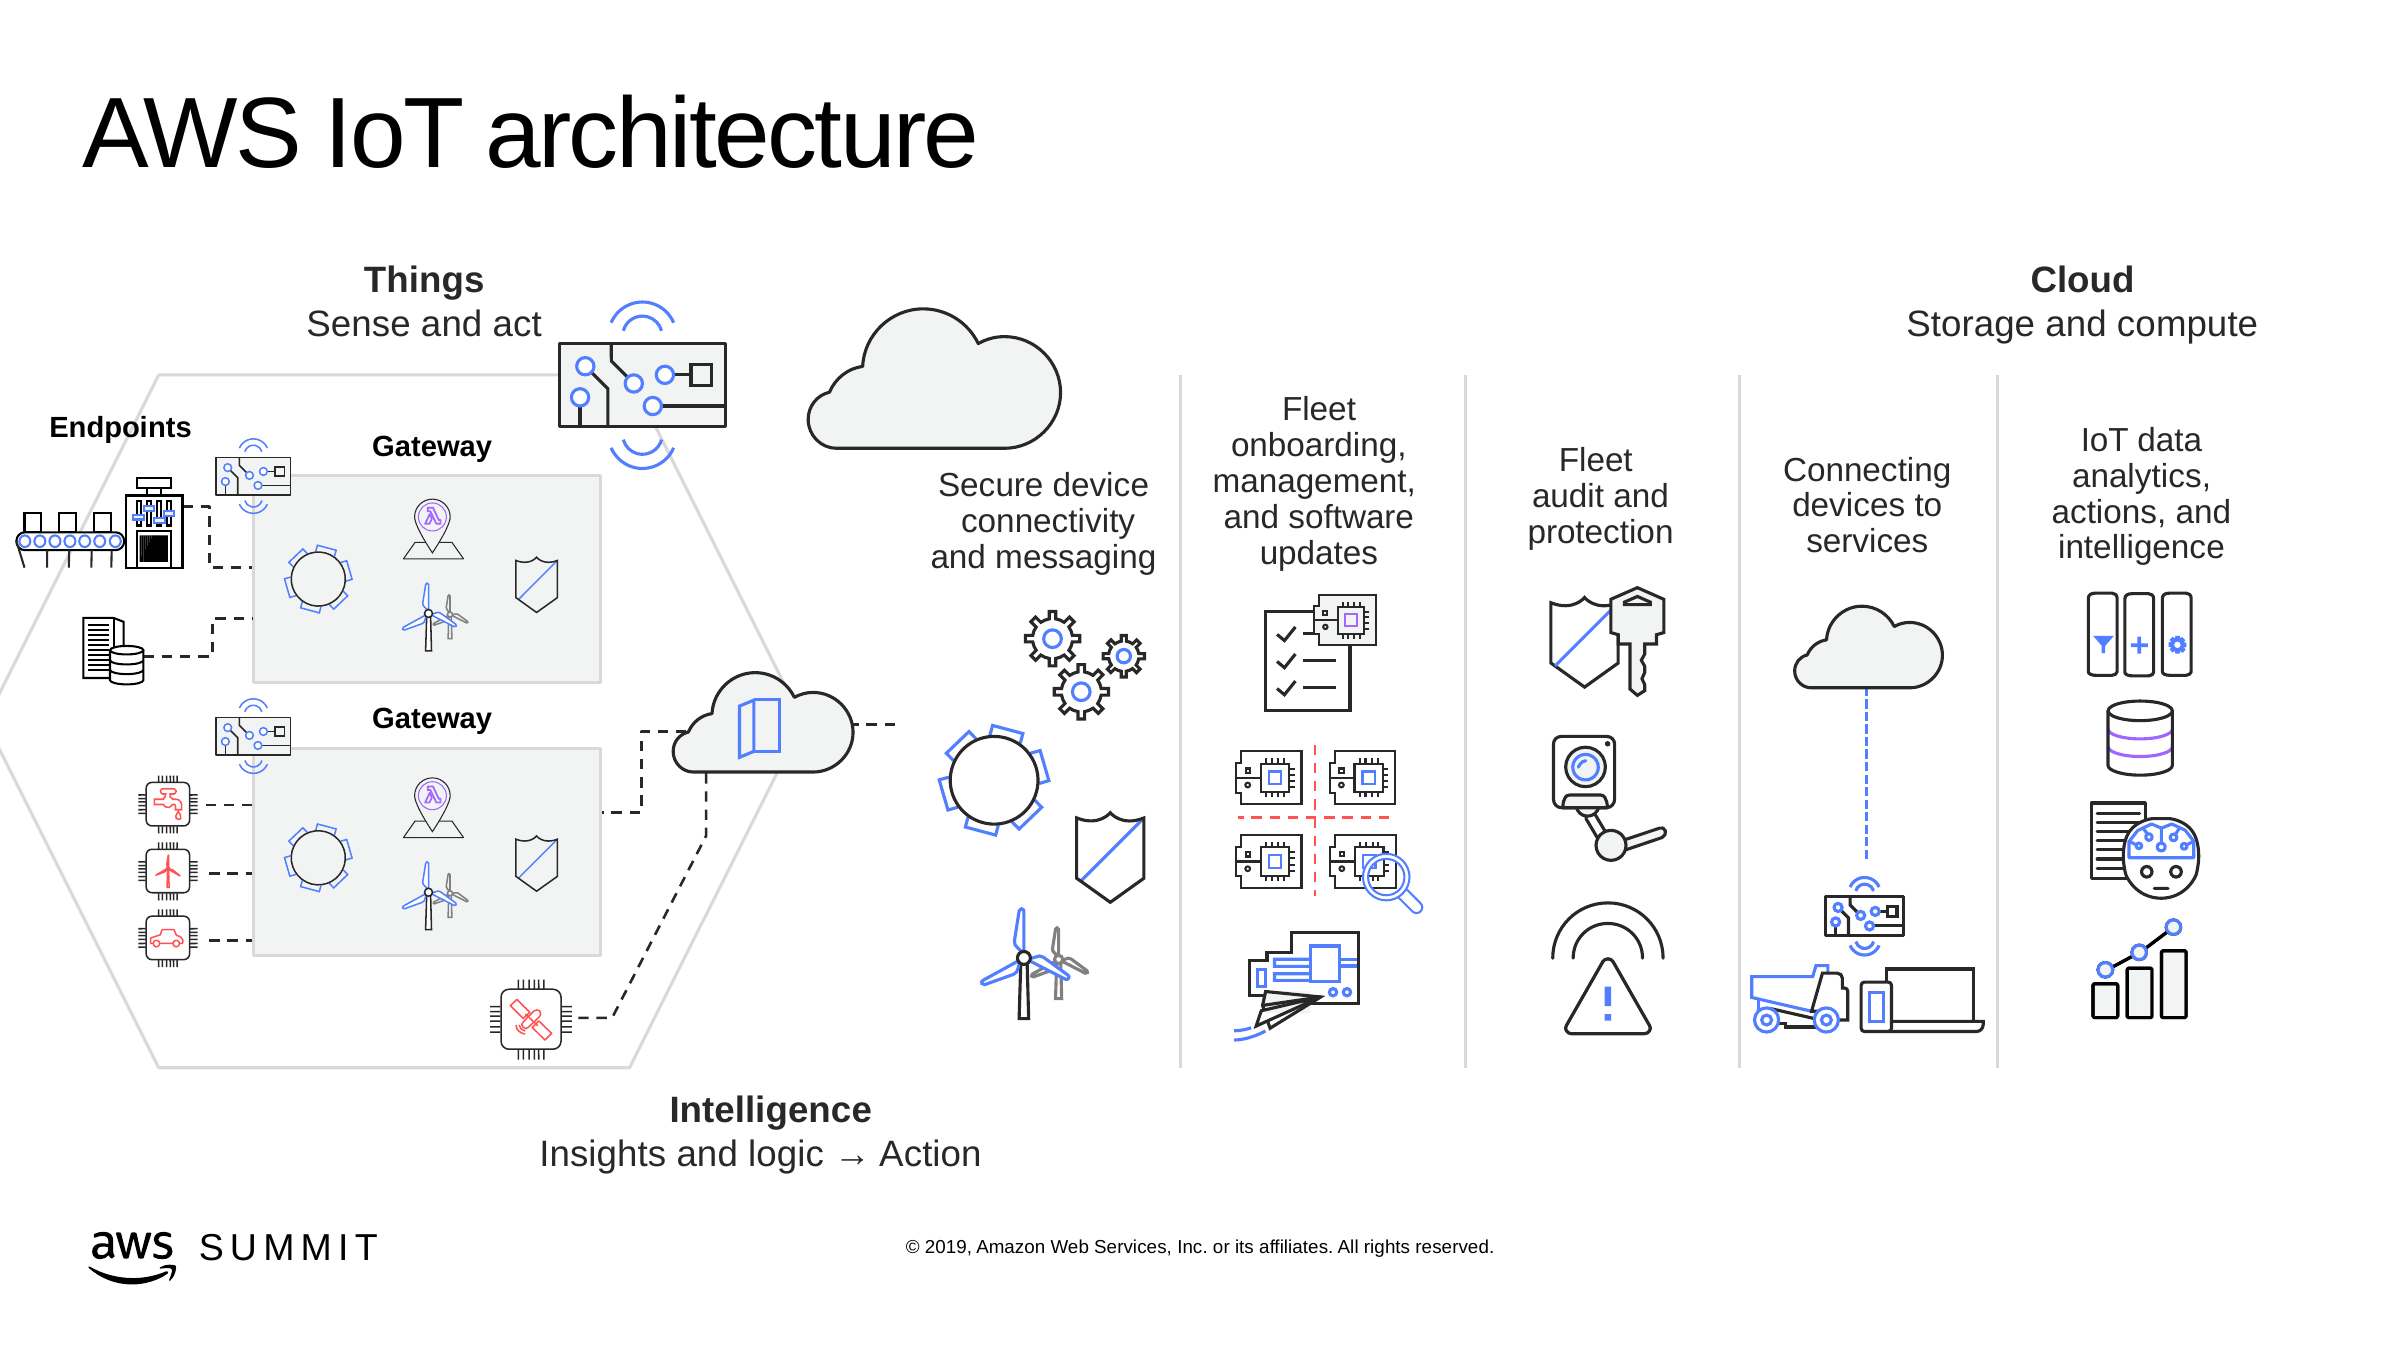

# AWS IoT architecture
Things
Sense and act
Cloud
Storage and compute

Fleet onboarding, management,
and software updates
Endpoints
IoT data analytics, actions, and intelligence
Gateway
Fleet
audit and protection

Connecting devices to services
Secure device
connectivity
and messaging

Gateway

Intelligence
Insights and logic → Action